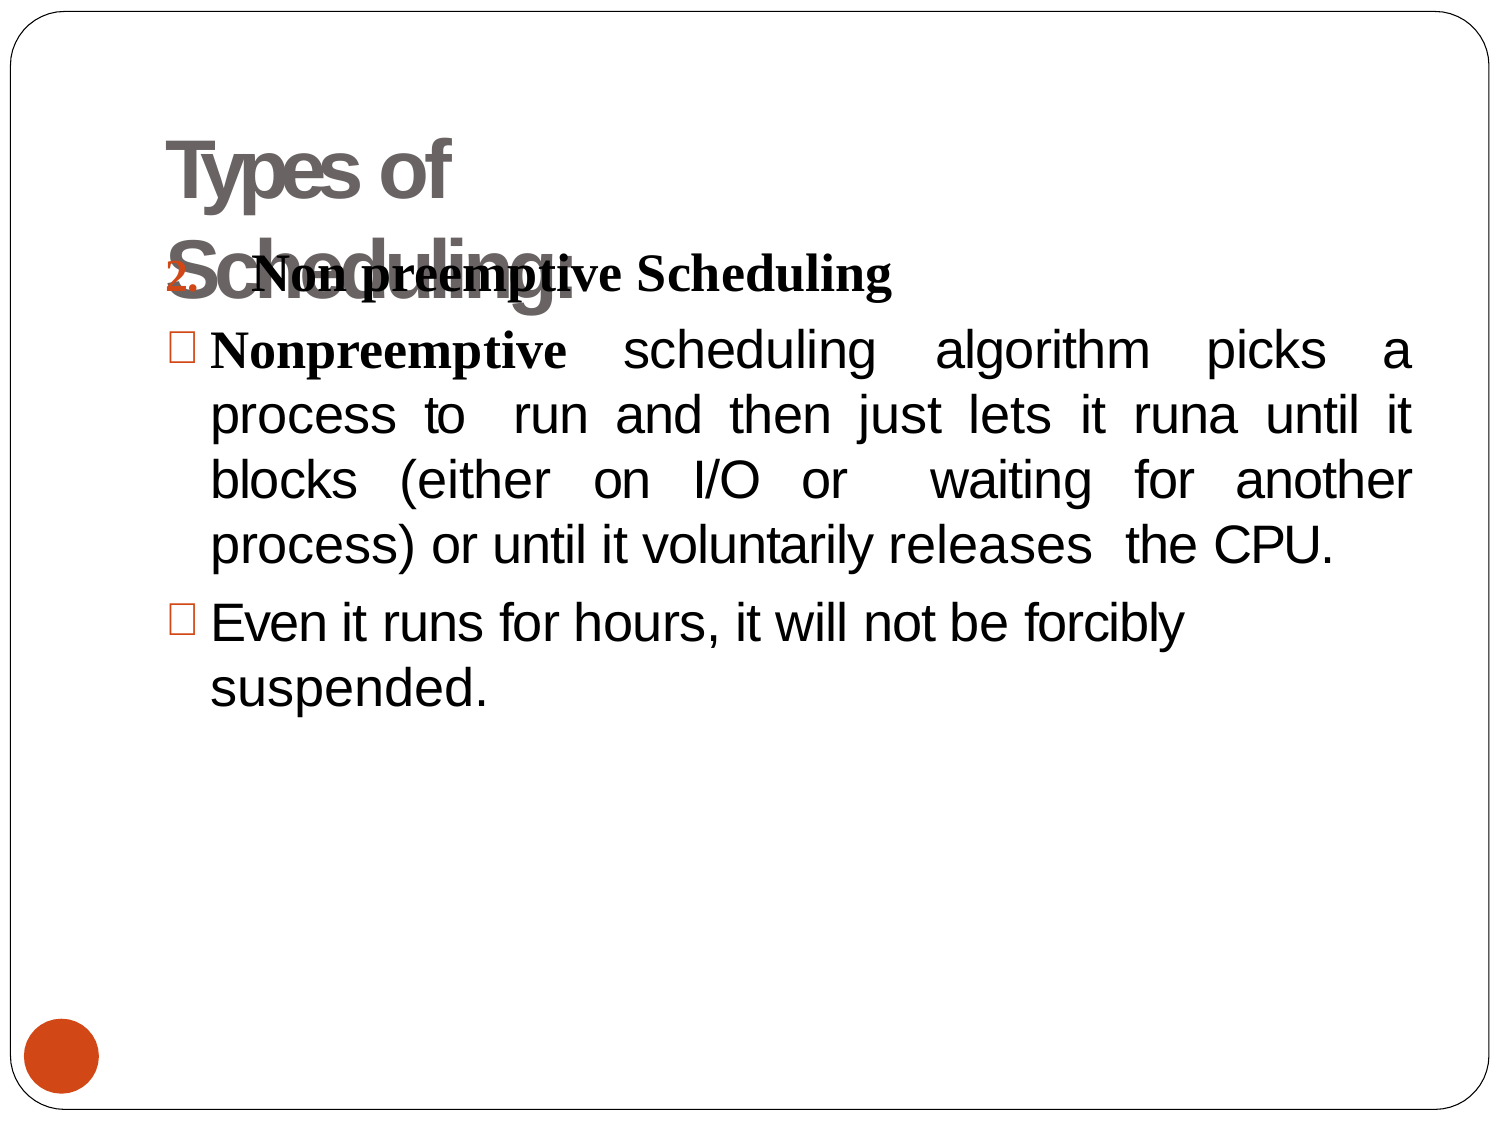

# Types of Scheduling:
2.	Non preemptive Scheduling
Nonpreemptive scheduling algorithm picks a process to  run and then just lets it runa until it blocks (either on I/O or  waiting for another process) or until it voluntarily releases  the CPU.
Even it runs for hours, it will not be forcibly suspended.